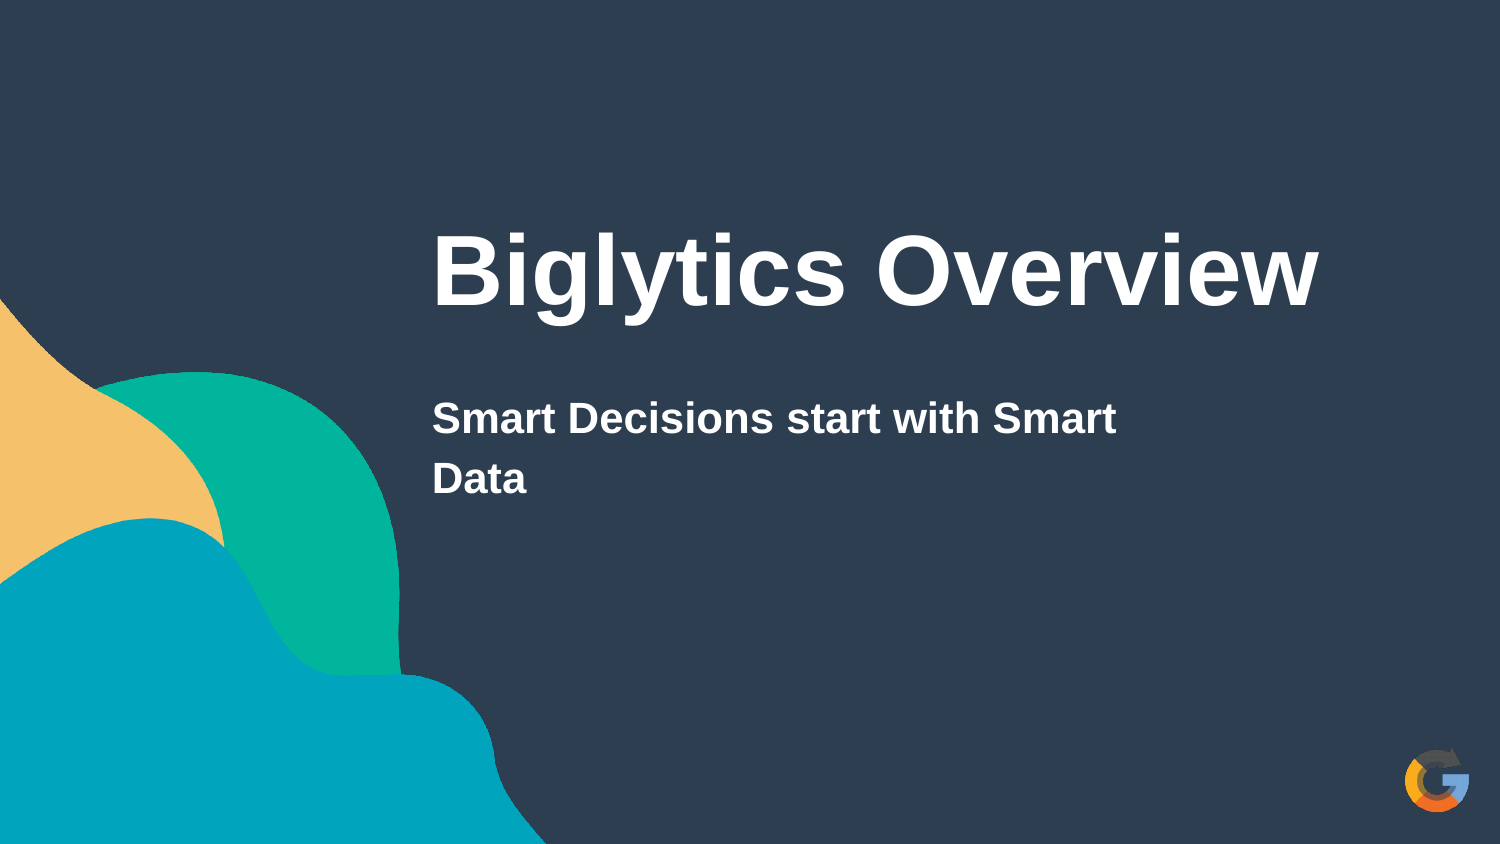

Biglytics Overview
Smart Decisions start with Smart Data